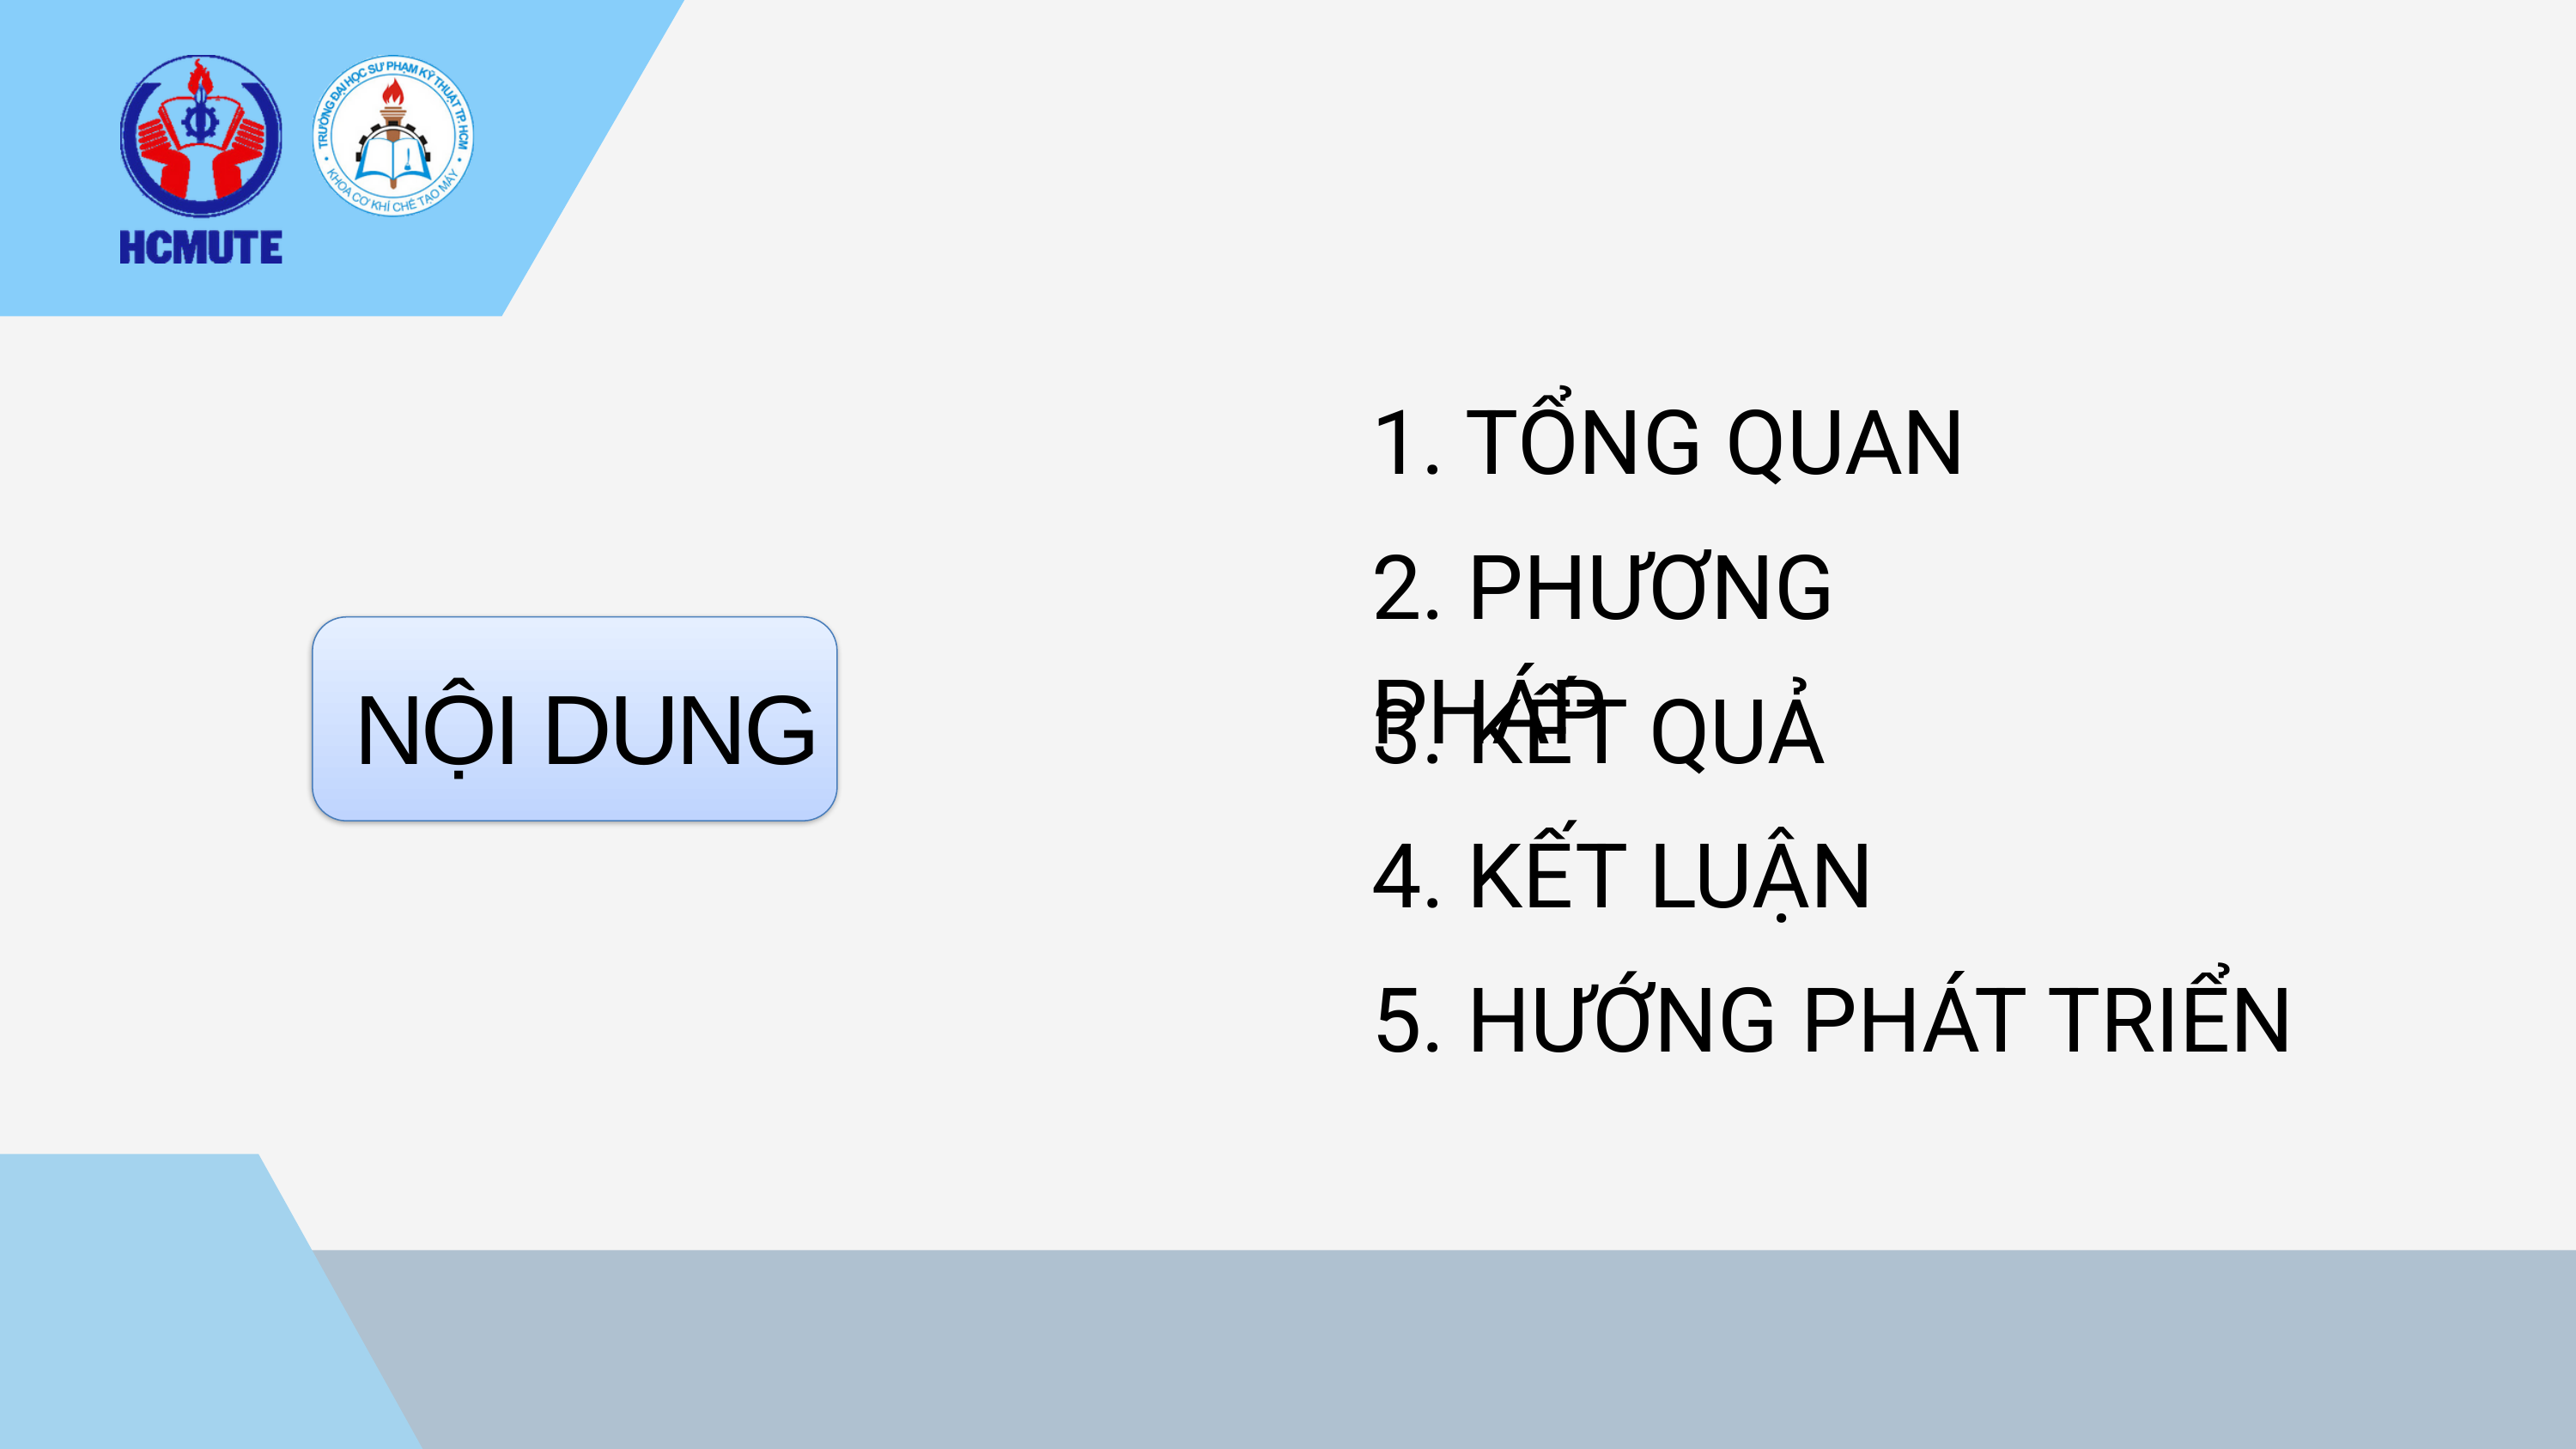

1. TỔNG QUAN
2. PHƯƠNG PHÁP

3. KẾT QUẢ
NỘI DUNG
4. KẾT LUẬN
5. HƯỚNG PHÁT TRIỂN